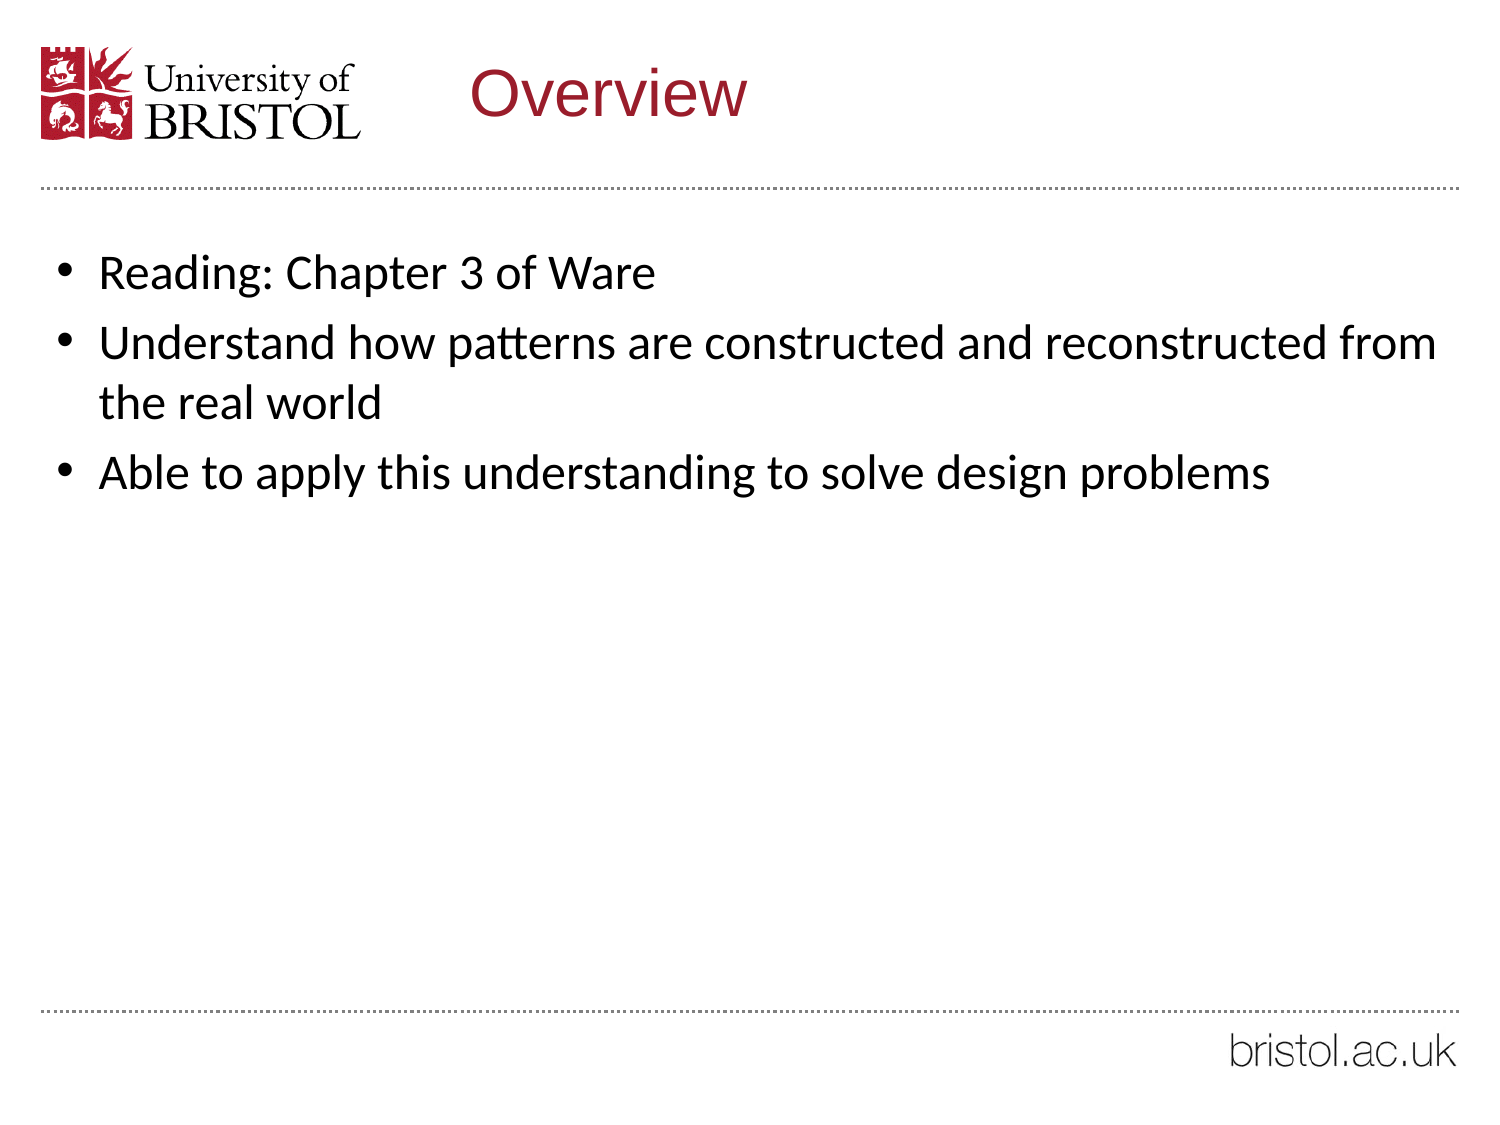

# Overview
Reading: Chapter 3 of Ware
Understand how patterns are constructed and reconstructed from the real world
Able to apply this understanding to solve design problems